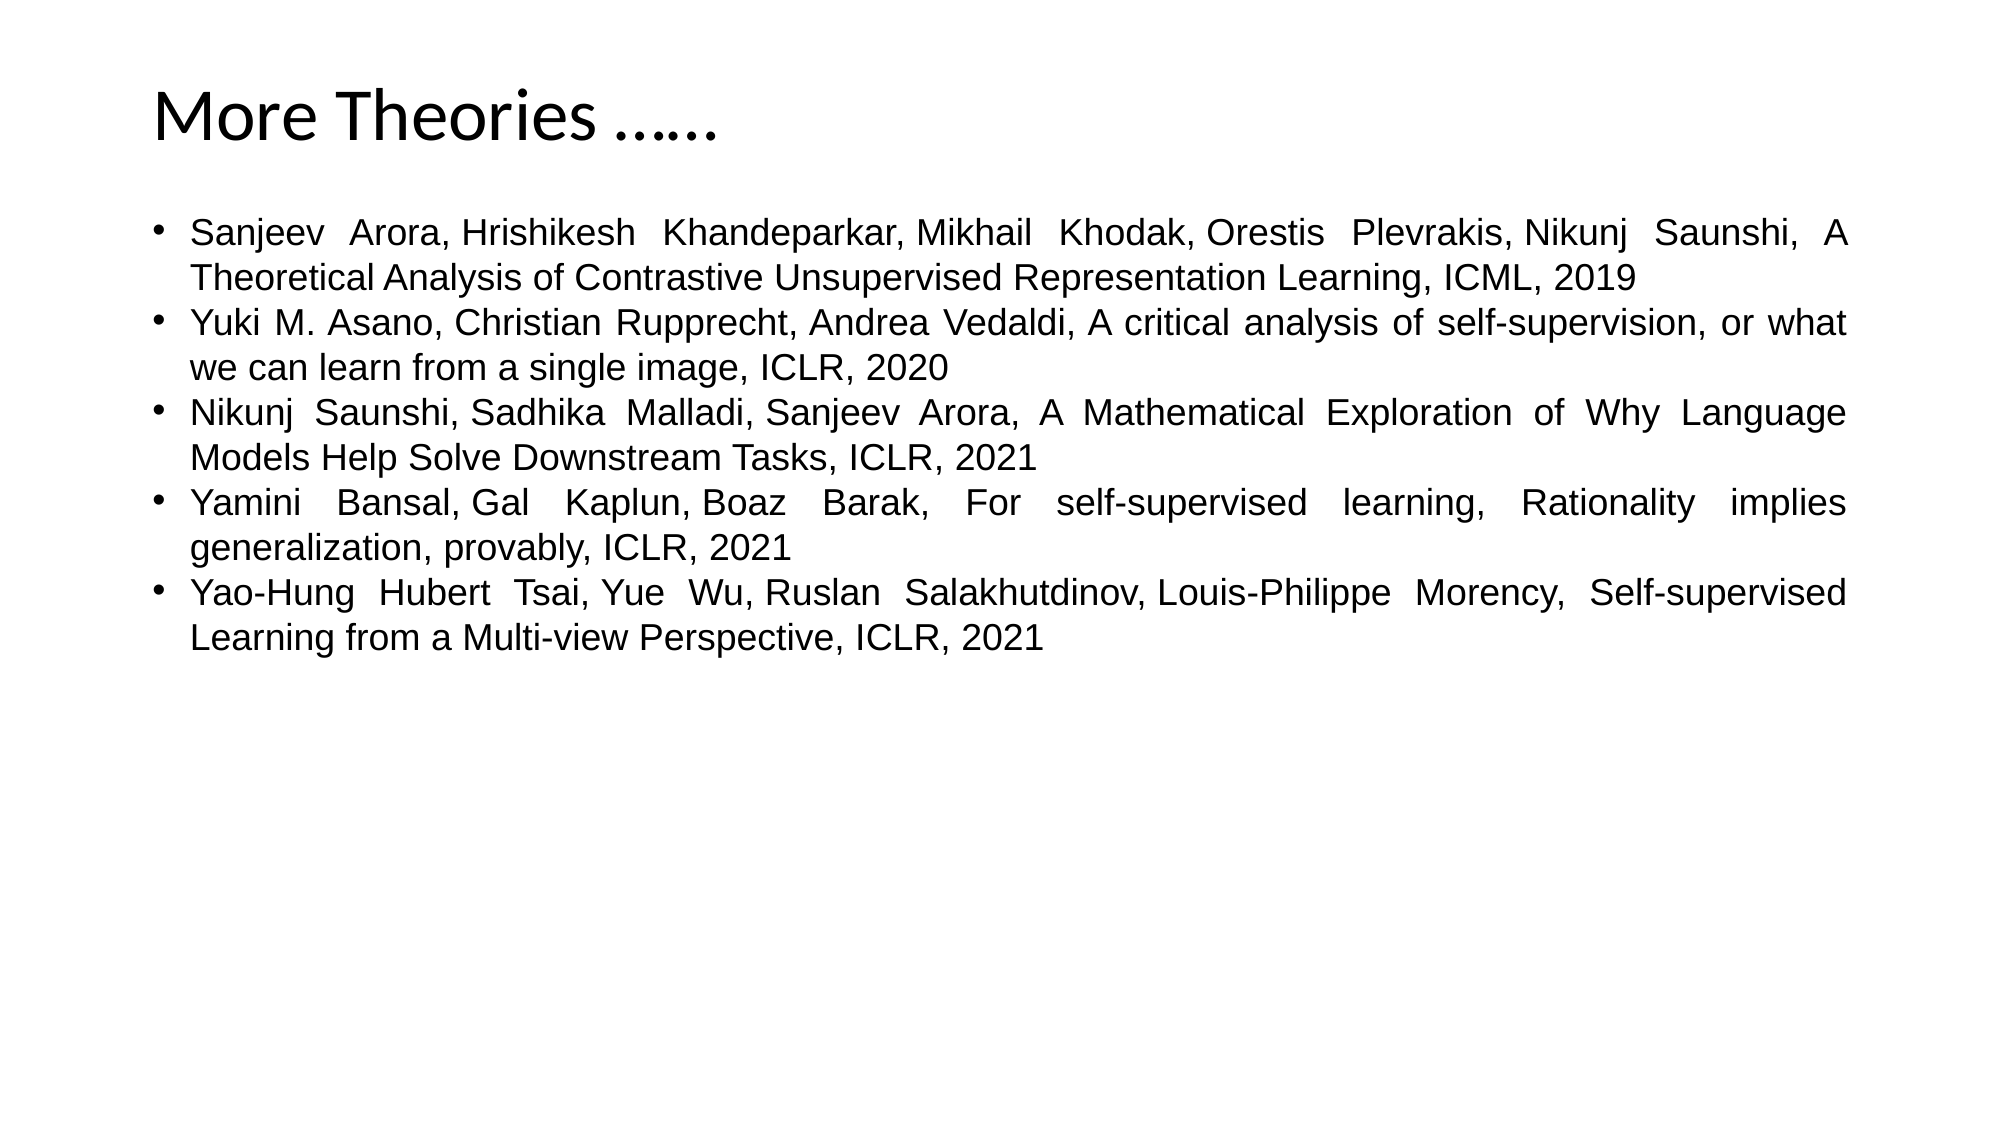

# More Theories ……
Sanjeev Arora, Hrishikesh Khandeparkar, Mikhail Khodak, Orestis Plevrakis, Nikunj Saunshi, A Theoretical Analysis of Contrastive Unsupervised Representation Learning, ICML, 2019
Yuki M. Asano, Christian Rupprecht, Andrea Vedaldi, A critical analysis of self-supervision, or what we can learn from a single image, ICLR, 2020
Nikunj Saunshi, Sadhika Malladi, Sanjeev Arora, A Mathematical Exploration of Why Language Models Help Solve Downstream Tasks, ICLR, 2021
Yamini Bansal, Gal Kaplun, Boaz Barak, For self-supervised learning, Rationality implies generalization, provably, ICLR, 2021
Yao-Hung Hubert Tsai, Yue Wu, Ruslan Salakhutdinov, Louis-Philippe Morency, Self-supervised Learning from a Multi-view Perspective, ICLR, 2021